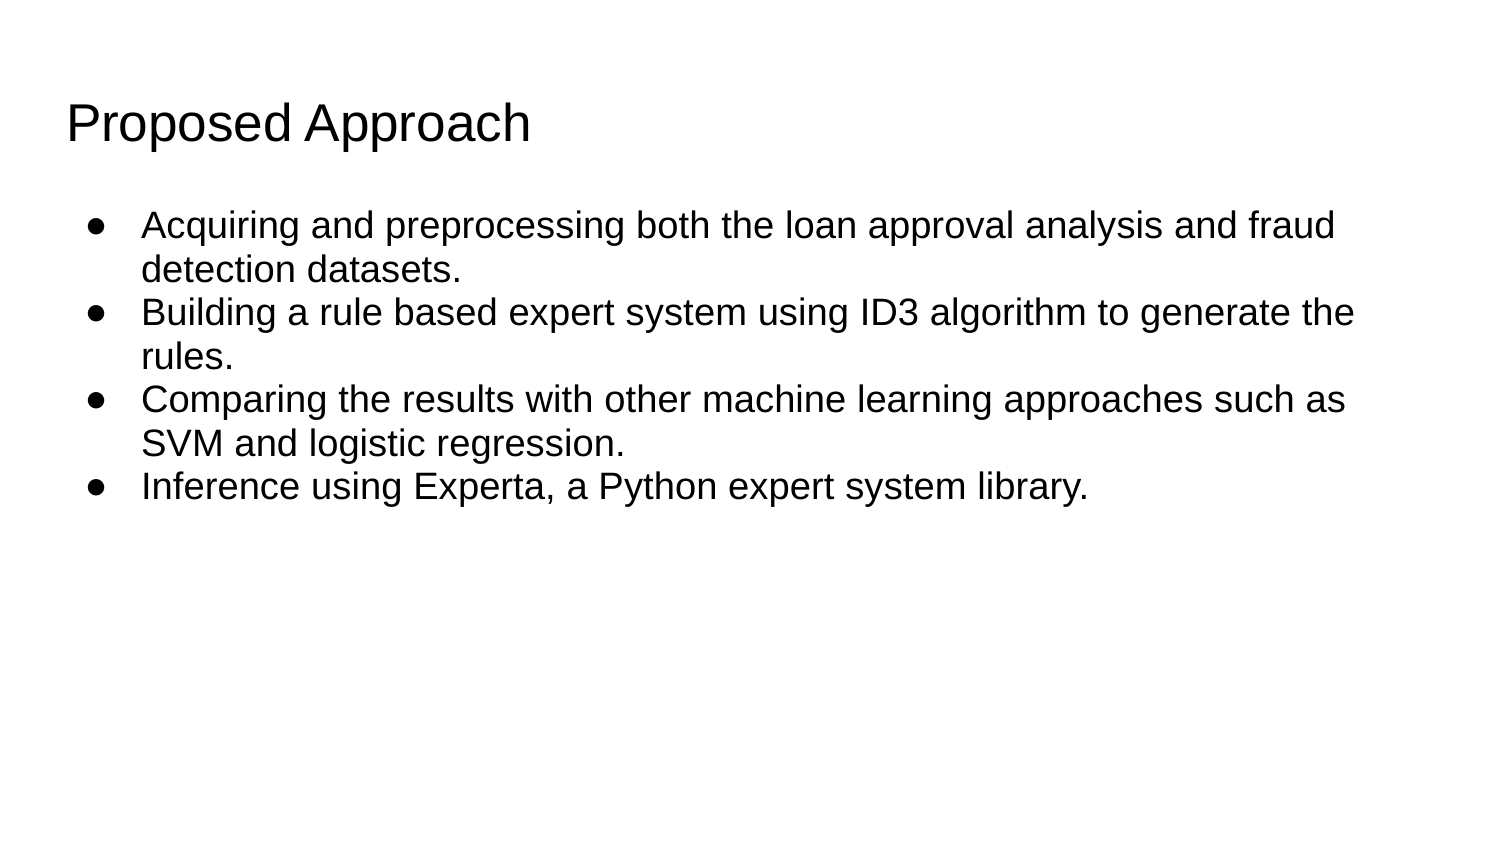

# Proposed Approach
Acquiring and preprocessing both the loan approval analysis and fraud detection datasets.
Building a rule based expert system using ID3 algorithm to generate the rules.
Comparing the results with other machine learning approaches such as SVM and logistic regression.
Inference using Experta, a Python expert system library.